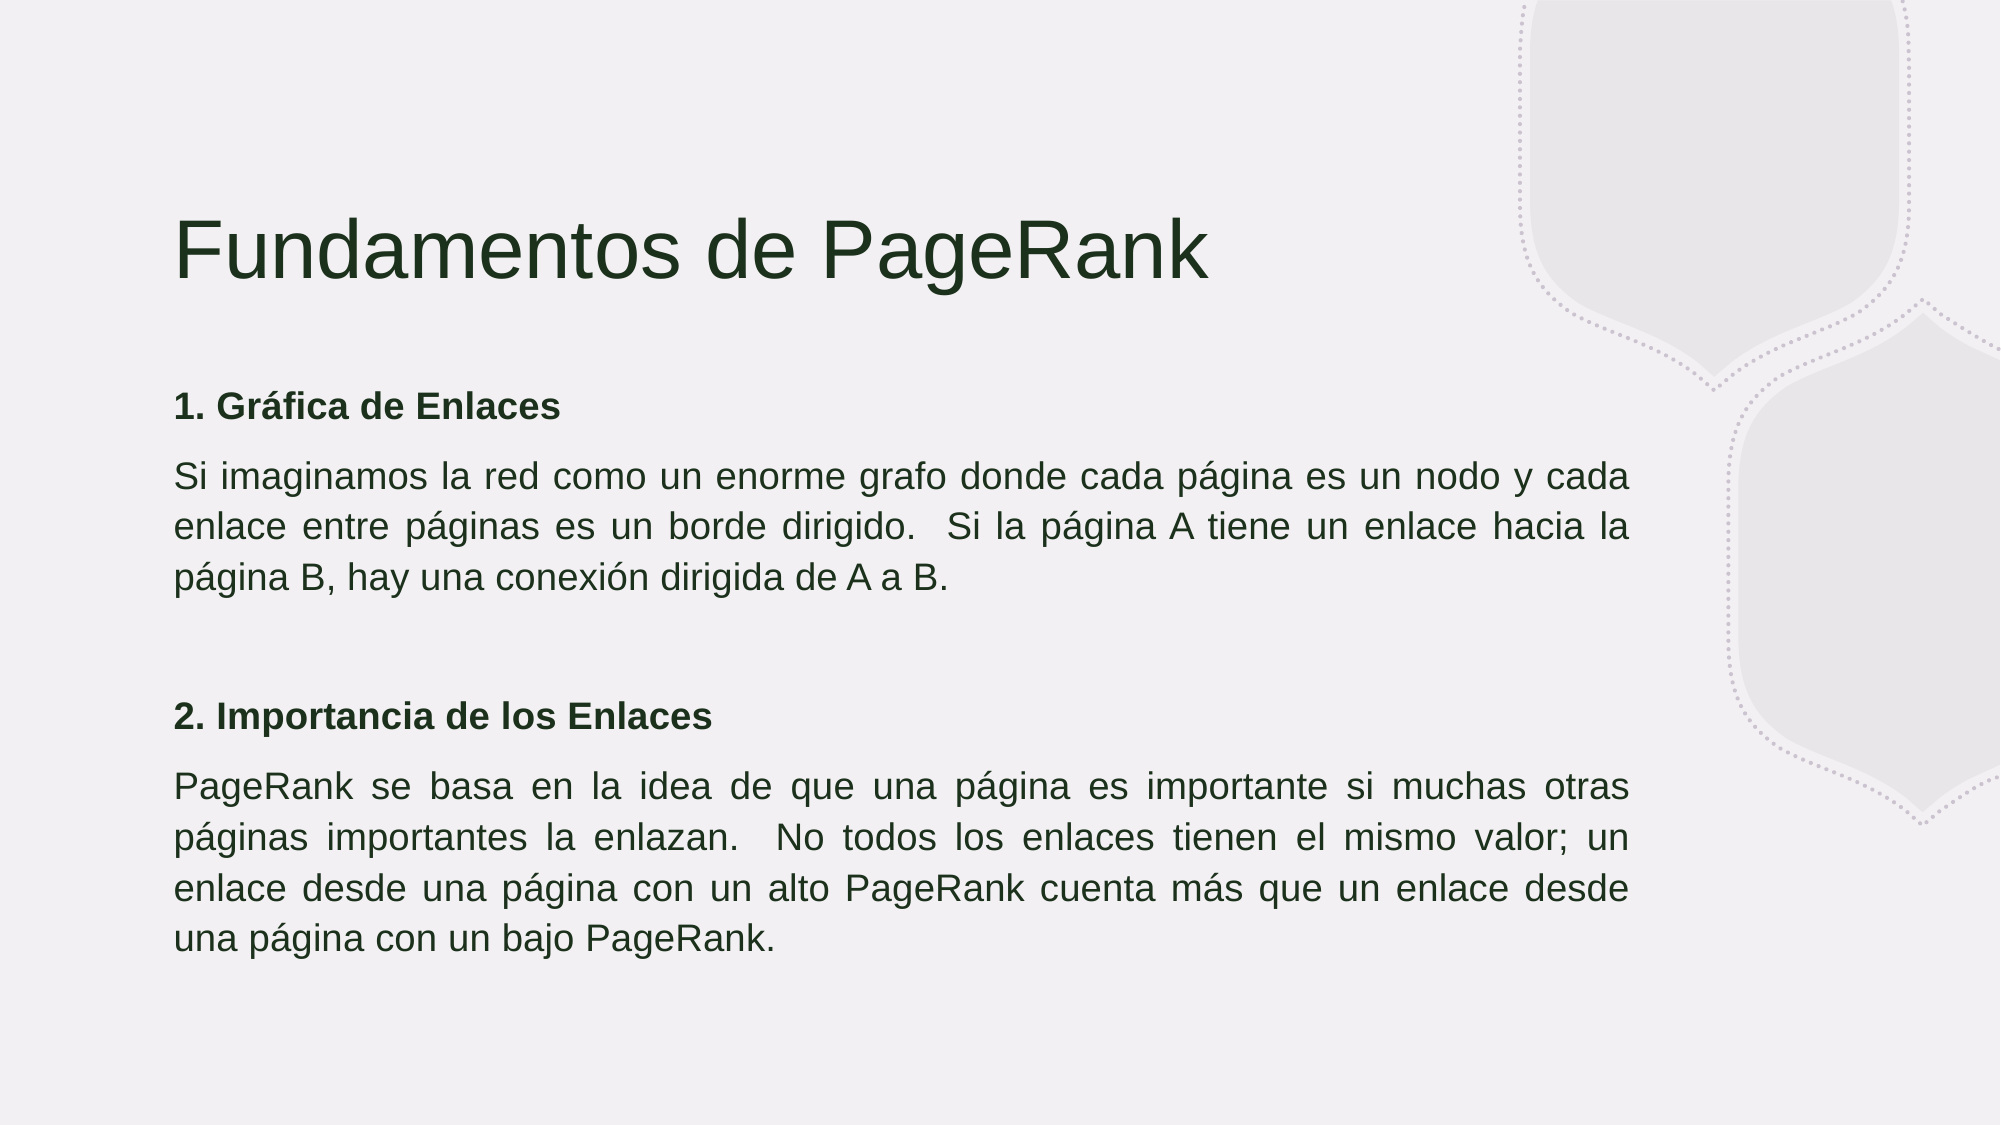

# Fundamentos de PageRank
1. Gráfica de Enlaces
Si imaginamos la red como un enorme grafo donde cada página es un nodo y cada enlace entre páginas es un borde dirigido.  Si la página A tiene un enlace hacia la página B, hay una conexión dirigida de A a B.

2. Importancia de los Enlaces
PageRank se basa en la idea de que una página es importante si muchas otras páginas importantes la enlazan.  No todos los enlaces tienen el mismo valor; un enlace desde una página con un alto PageRank cuenta más que un enlace desde una página con un bajo PageRank.